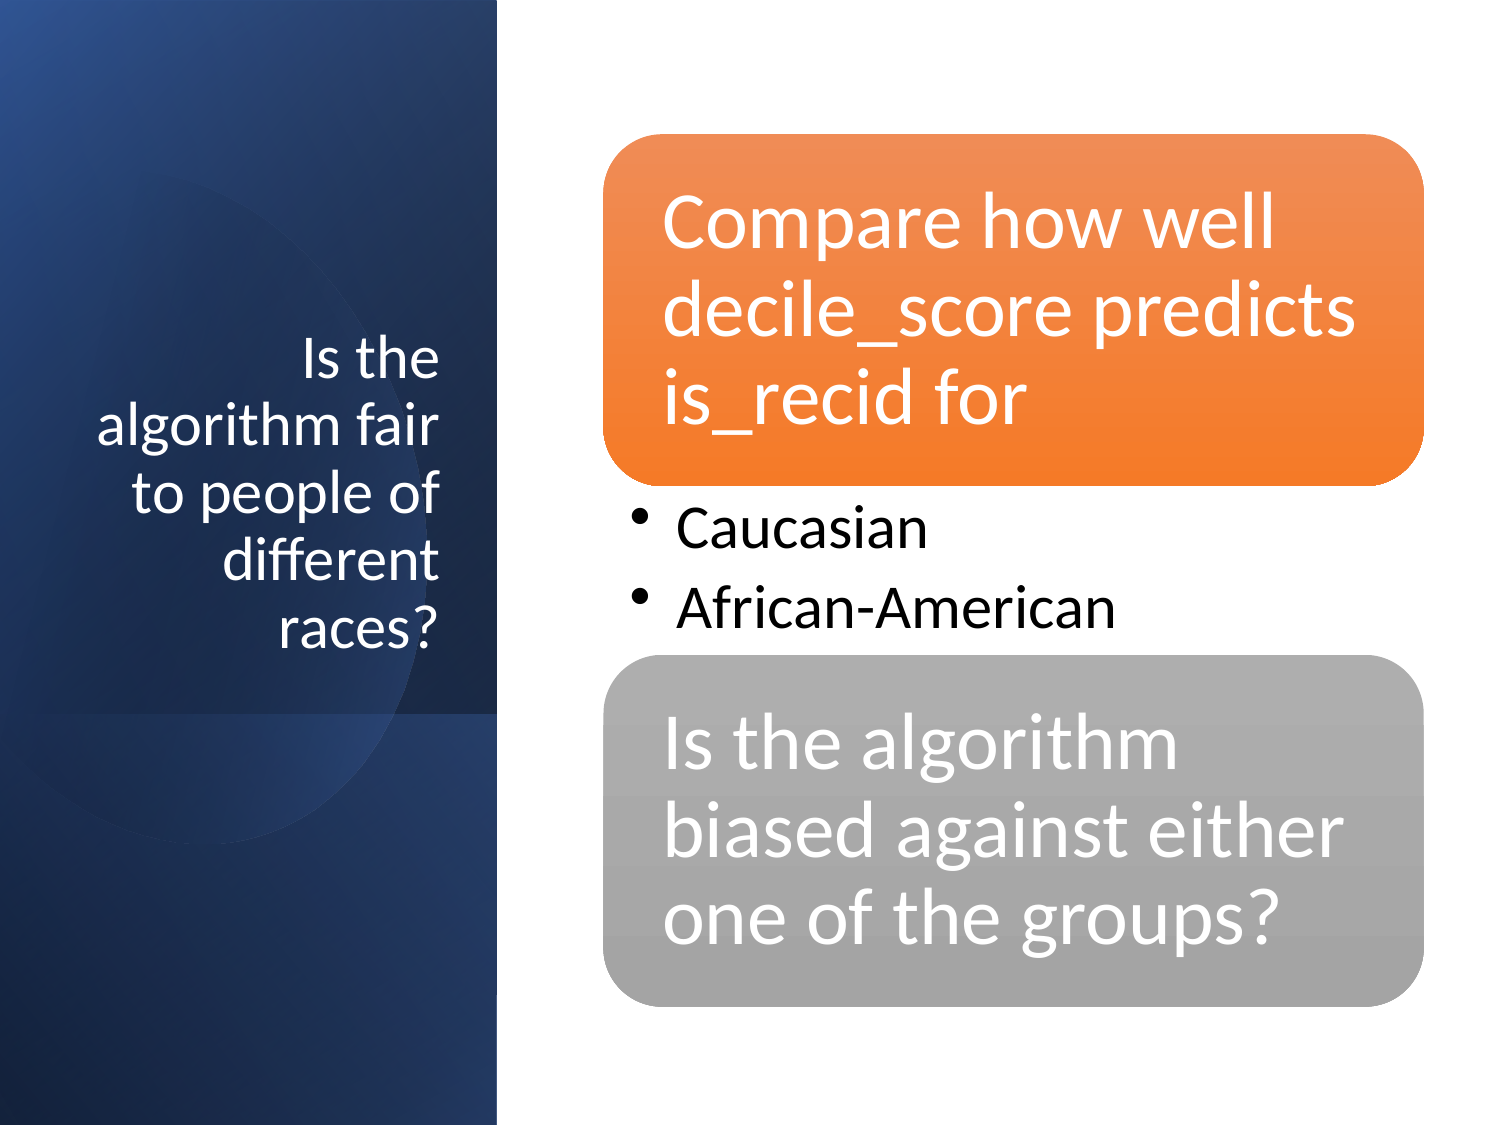

Compare how well decile_score predicts is_recid for
Caucasian
African-American
Is the algorithm biased against either one of the groups?

# Is the algorithm fair to people of different races?